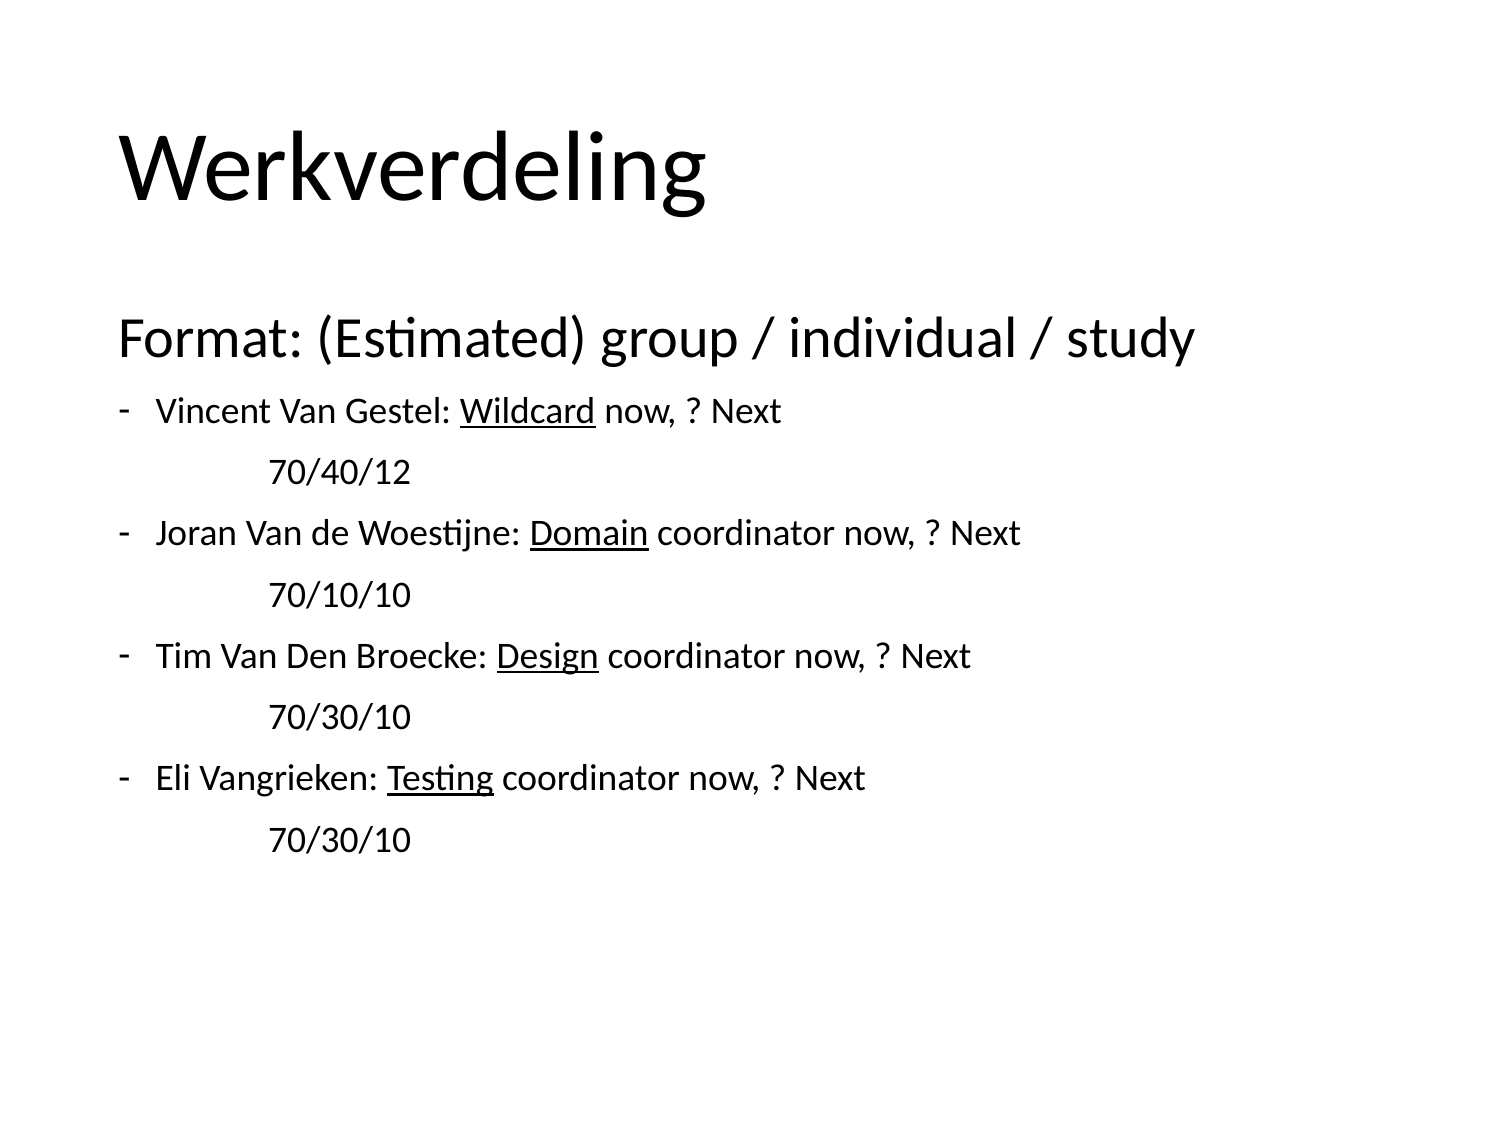

# Werkverdeling
Format: (Estimated) group / individual / study
Vincent Van Gestel: Wildcard now, ? Next
	70/40/12
Joran Van de Woestijne: Domain coordinator now, ? Next
	70/10/10
Tim Van Den Broecke: Design coordinator now, ? Next
	70/30/10
Eli Vangrieken: Testing coordinator now, ? Next
	70/30/10